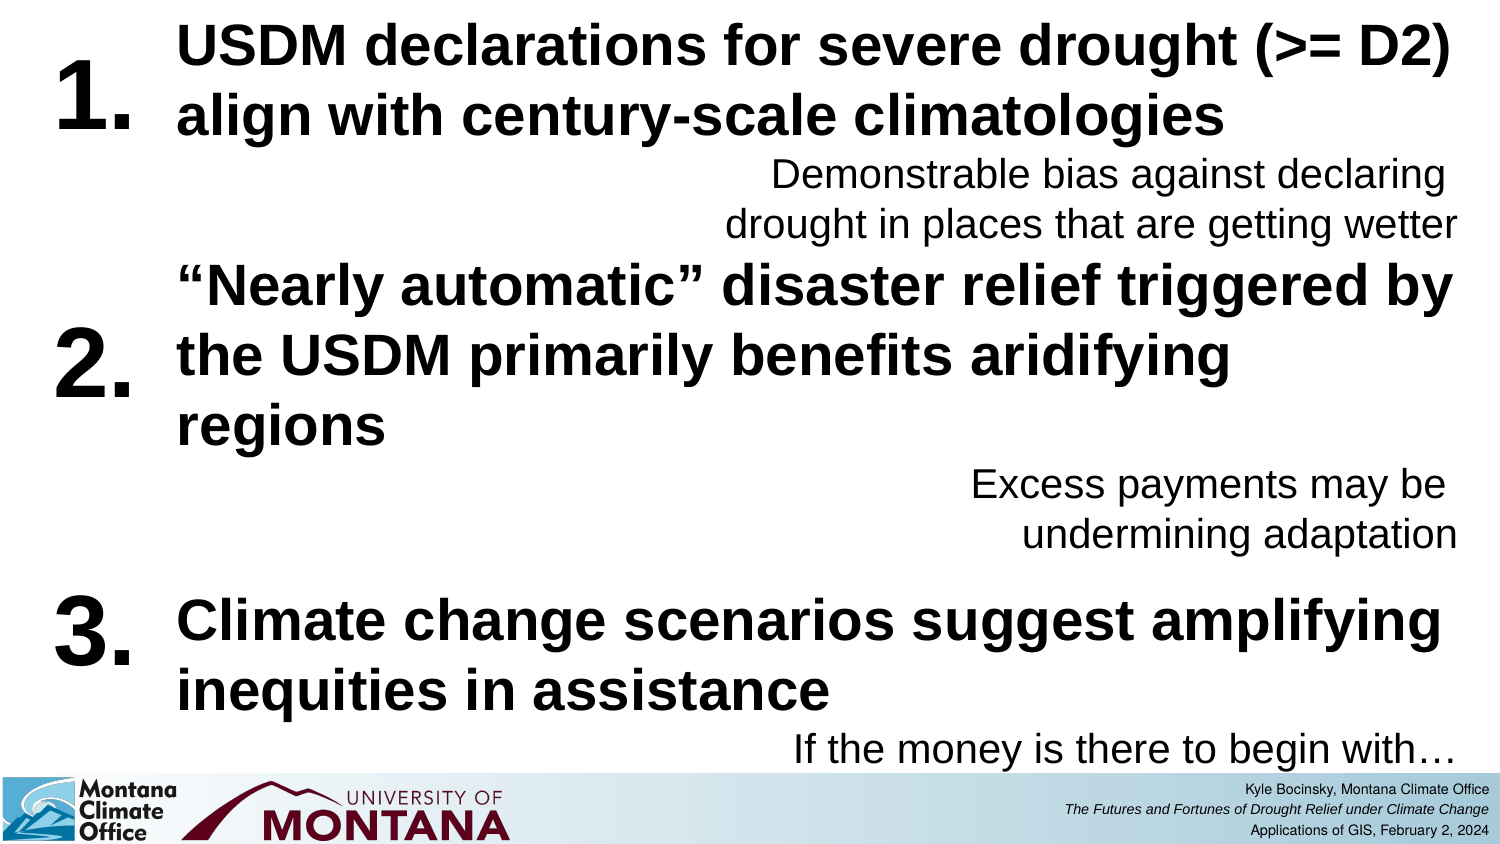

USDM declarations for severe drought (>= D2) align with century-scale climatologies
Demonstrable bias against declaring
drought in places that are getting wetter
“Nearly automatic” disaster relief triggered by the USDM primarily benefits aridifying regions
Excess payments may be
undermining adaptation
Climate change scenarios suggest amplifying inequities in assistance
If the money is there to begin with…
1.
2.
3.